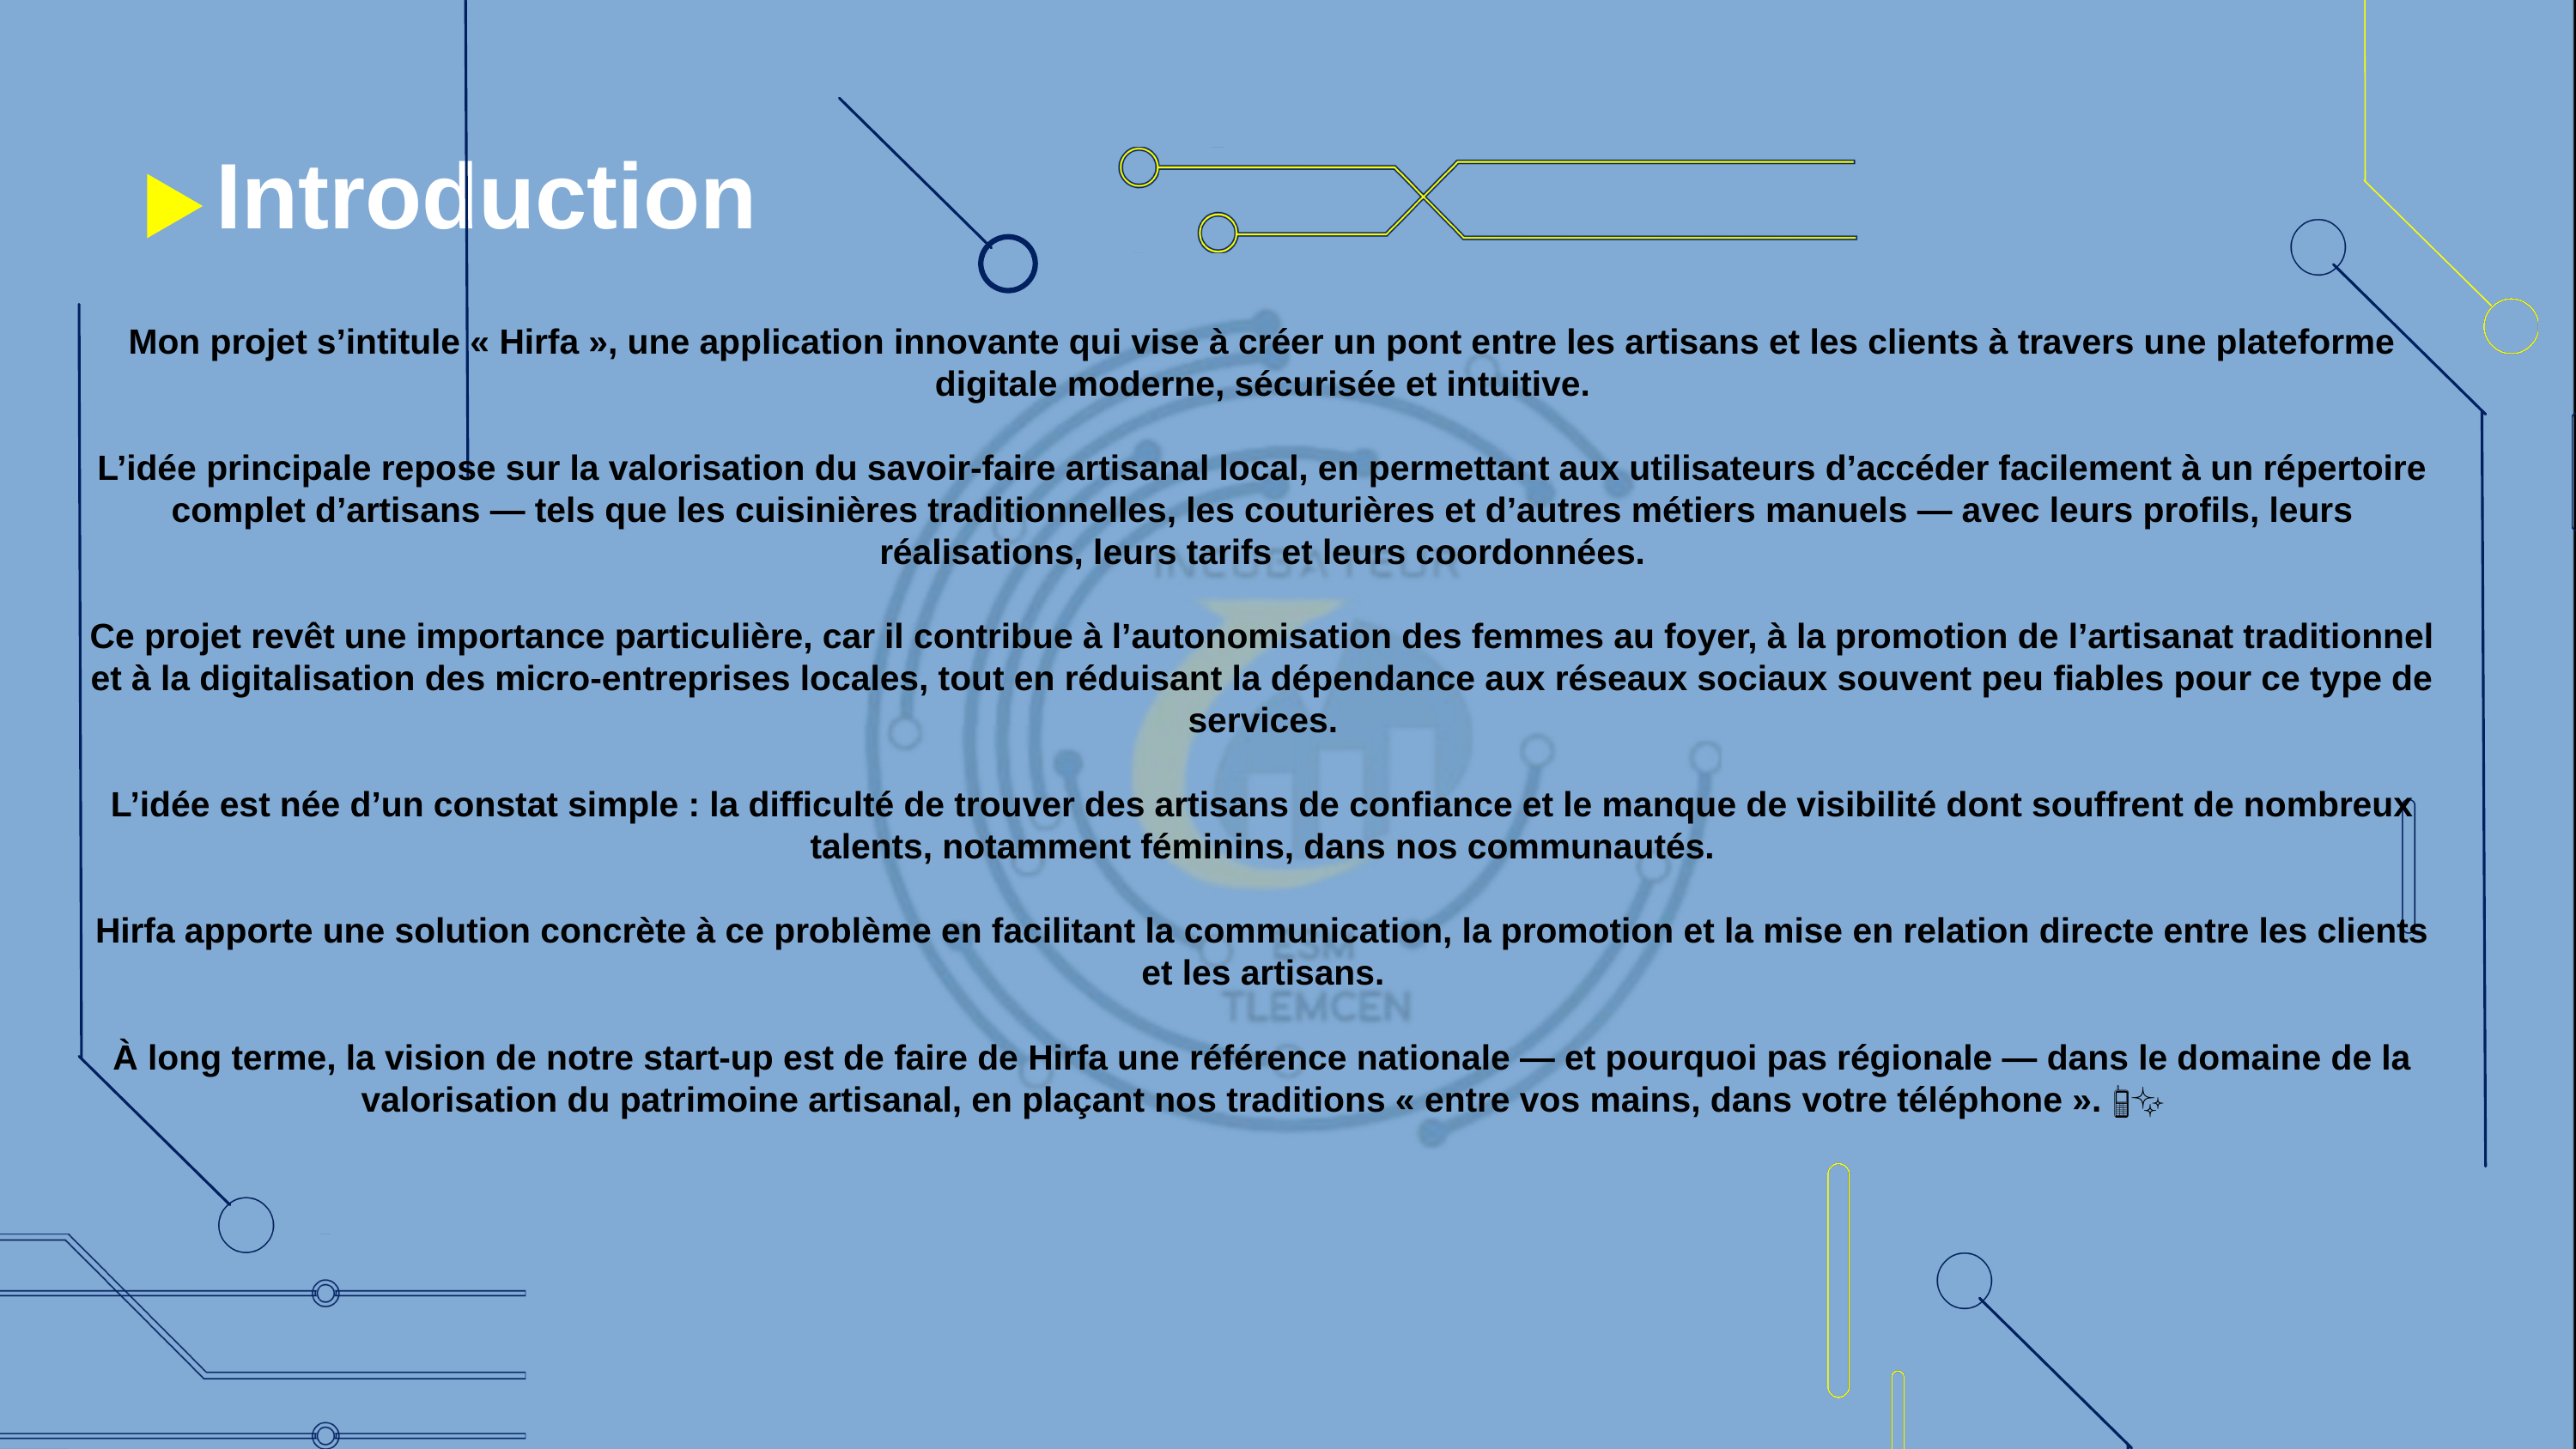

Introduction

Mon projet s’intitule « Hirfa », une application innovante qui vise à créer un pont entre les artisans et les clients à travers une plateforme digitale moderne, sécurisée et intuitive.

L’idée principale repose sur la valorisation du savoir-faire artisanal local, en permettant aux utilisateurs d’accéder facilement à un répertoire complet d’artisans — tels que les cuisinières traditionnelles, les couturières et d’autres métiers manuels — avec leurs profils, leurs réalisations, leurs tarifs et leurs coordonnées.

Ce projet revêt une importance particulière, car il contribue à l’autonomisation des femmes au foyer, à la promotion de l’artisanat traditionnel et à la digitalisation des micro-entreprises locales, tout en réduisant la dépendance aux réseaux sociaux souvent peu fiables pour ce type de services.

L’idée est née d’un constat simple : la difficulté de trouver des artisans de confiance et le manque de visibilité dont souffrent de nombreux talents, notamment féminins, dans nos communautés.

Hirfa apporte une solution concrète à ce problème en facilitant la communication, la promotion et la mise en relation directe entre les clients et les artisans.

À long terme, la vision de notre start-up est de faire de Hirfa une référence nationale — et pourquoi pas régionale — dans le domaine de la valorisation du patrimoine artisanal, en plaçant nos traditions « entre vos mains, dans votre téléphone ». 📱✨